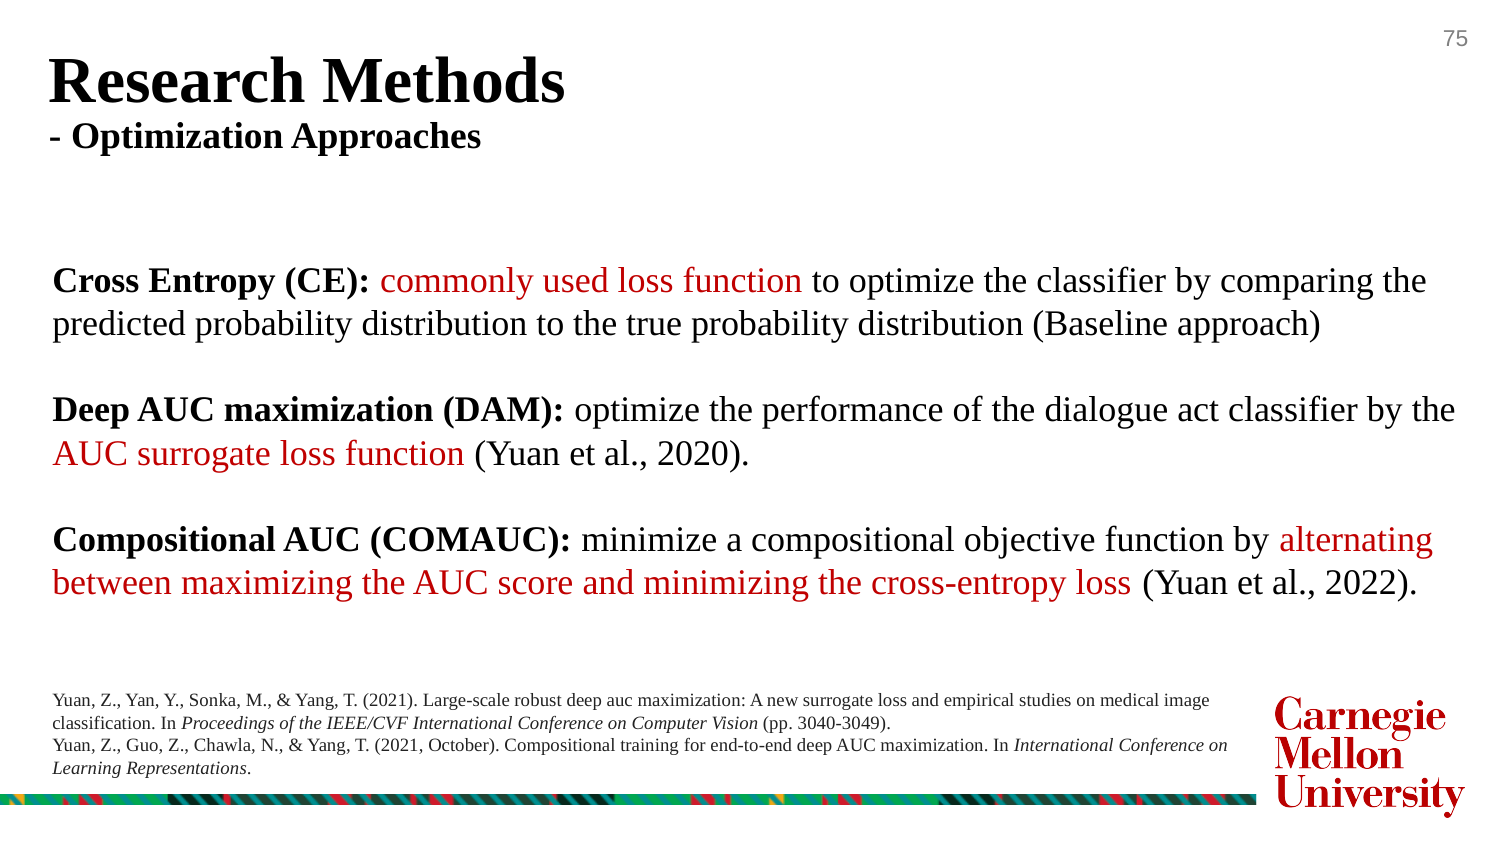

Research Methods
- Optimization Approaches
Cross Entropy (CE): commonly used loss function to optimize the classifier by comparing the predicted probability distribution to the true probability distribution (Baseline approach)

Deep AUC maximization (DAM): optimize the performance of the dialogue act classifier by the AUC surrogate loss function (Yuan et al., 2020).

Compositional AUC (COMAUC): minimize a compositional objective function by alternating between maximizing the AUC score and minimizing the cross-entropy loss (Yuan et al., 2022).
Yuan, Z., Yan, Y., Sonka, M., & Yang, T. (2021). Large-scale robust deep auc maximization: A new surrogate loss and empirical studies on medical image classification. In Proceedings of the IEEE/CVF International Conference on Computer Vision (pp. 3040-3049).
Yuan, Z., Guo, Z., Chawla, N., & Yang, T. (2021, October). Compositional training for end-to-end deep AUC maximization. In International Conference on Learning Representations.